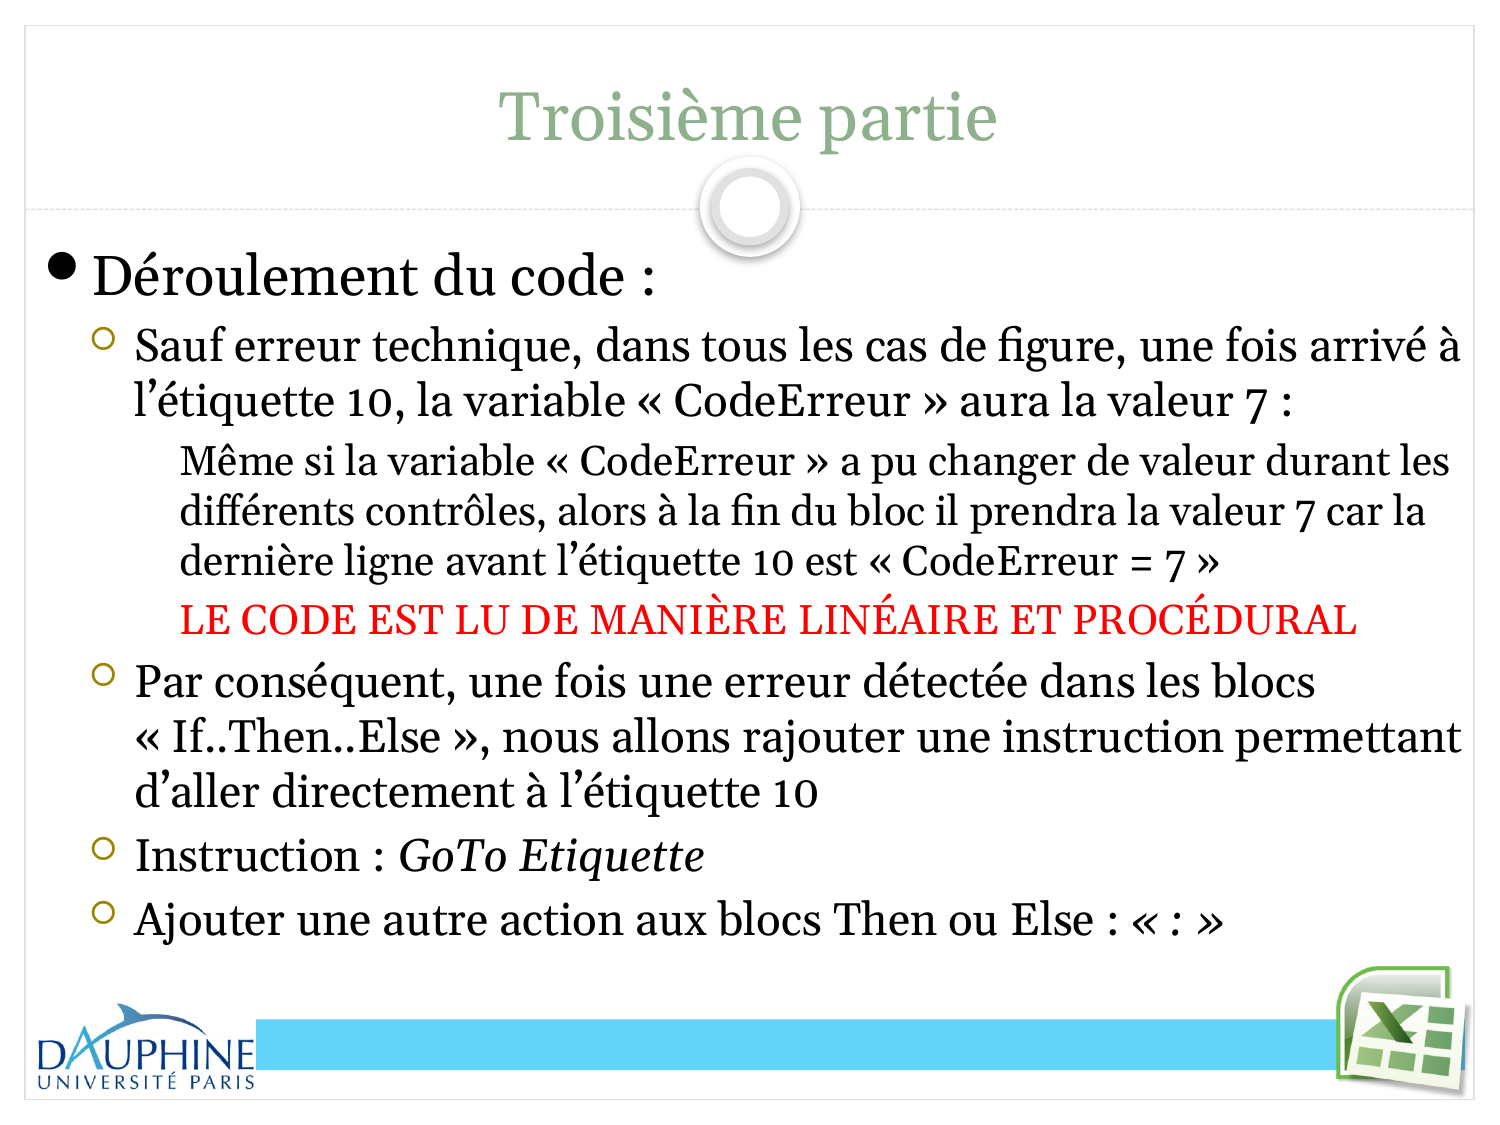

# Troisième partie
Déroulement du code :
Sauf erreur technique, dans tous les cas de figure, une fois arrivé à l’étiquette 10, la variable « CodeErreur » aura la valeur 7 :
Même si la variable « CodeErreur » a pu changer de valeur durant les différents contrôles, alors à la fin du bloc il prendra la valeur 7 car la dernière ligne avant l’étiquette 10 est « CodeErreur = 7 »
LE CODE EST LU DE MANIÈRE LINÉAIRE ET PROCÉDURAL
Par conséquent, une fois une erreur détectée dans les blocs « If..Then..Else », nous allons rajouter une instruction permettant d’aller directement à l’étiquette 10
Instruction : GoTo Etiquette
Ajouter une autre action aux blocs Then ou Else : « : »